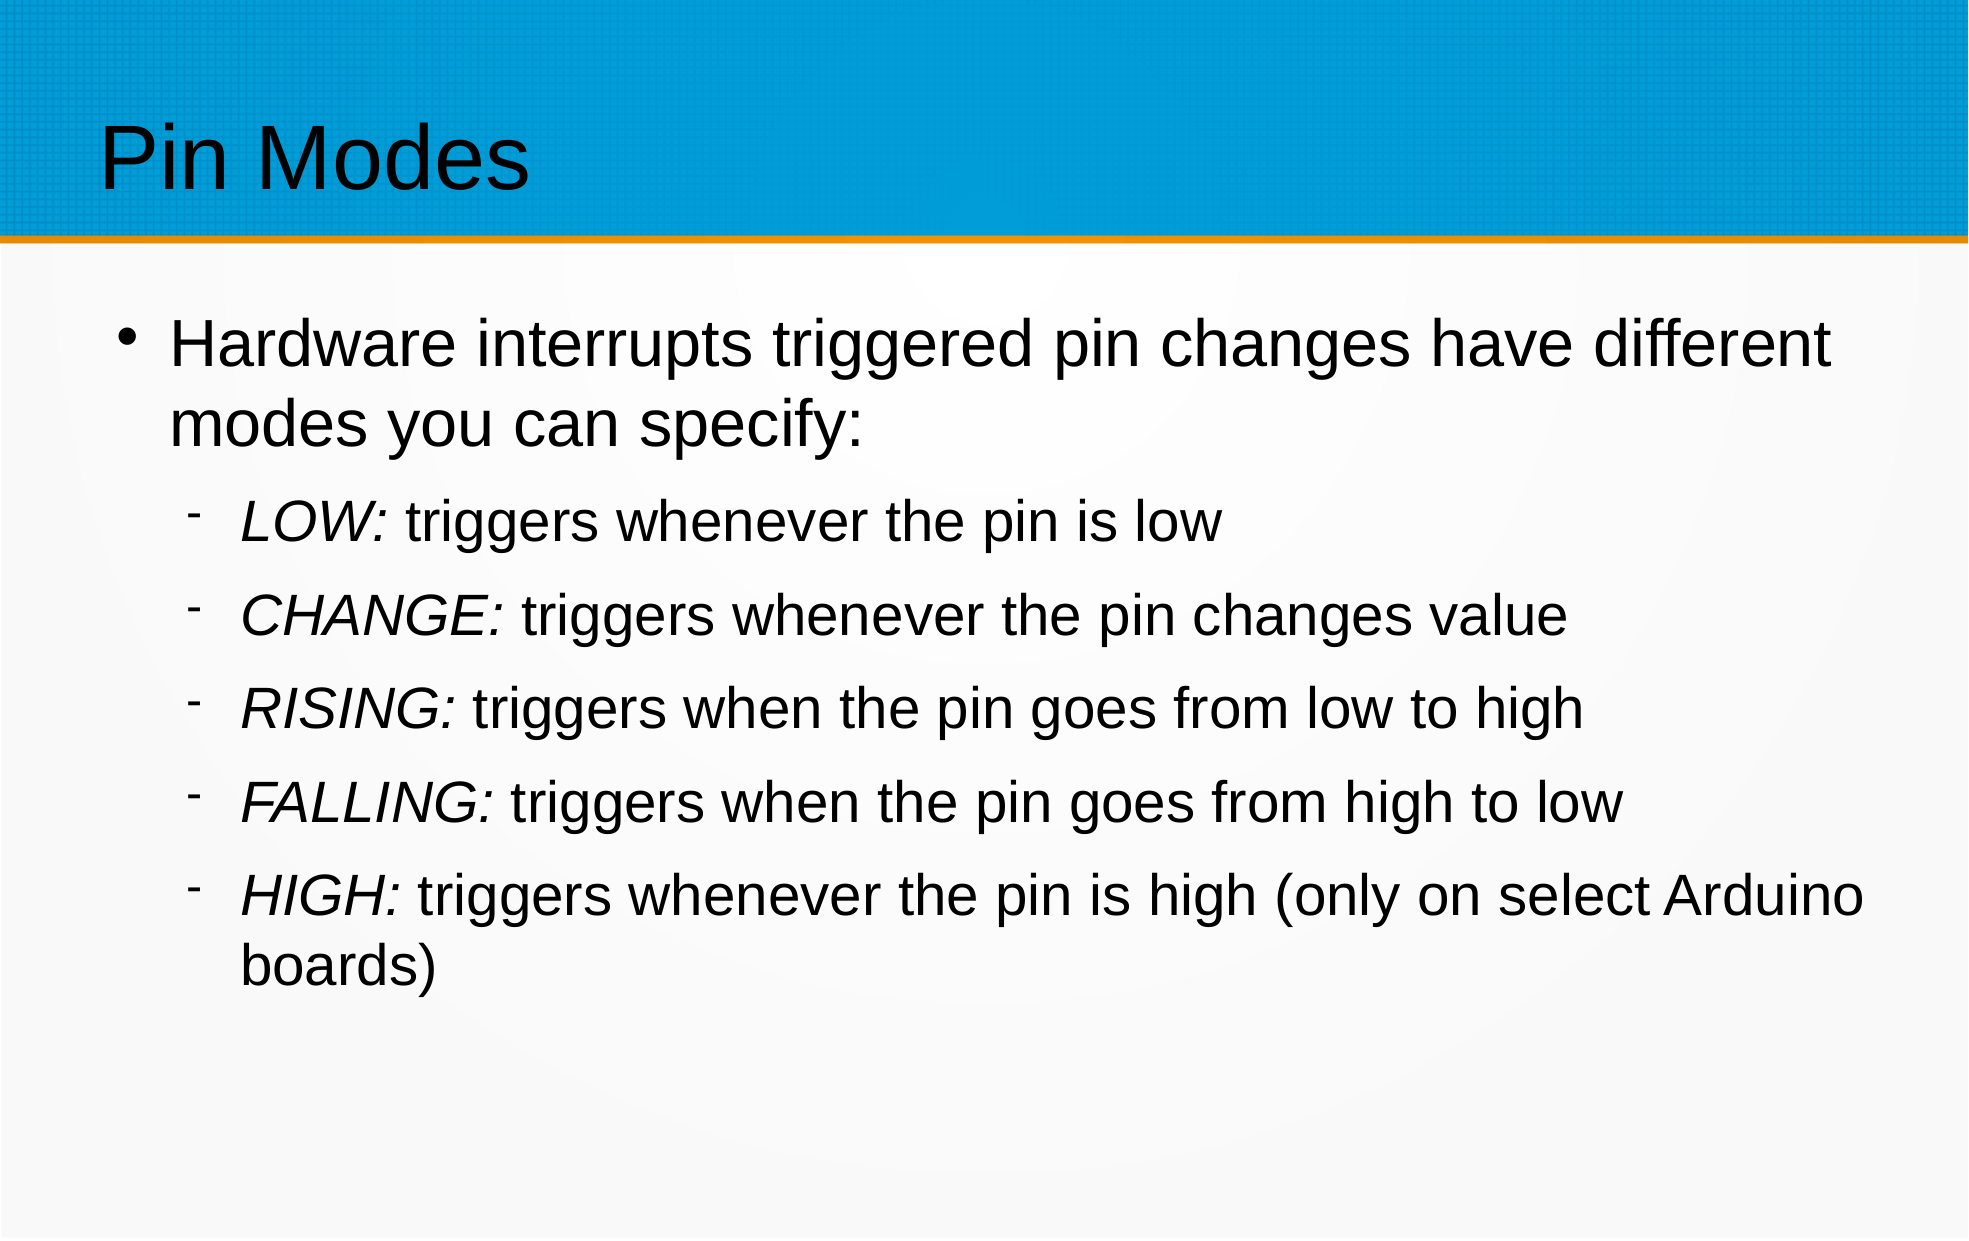

Pin Modes
Hardware interrupts triggered pin changes have different modes you can specify:
LOW: triggers whenever the pin is low
CHANGE: triggers whenever the pin changes value
RISING: triggers when the pin goes from low to high
FALLING: triggers when the pin goes from high to low
HIGH: triggers whenever the pin is high (only on select Arduino boards)